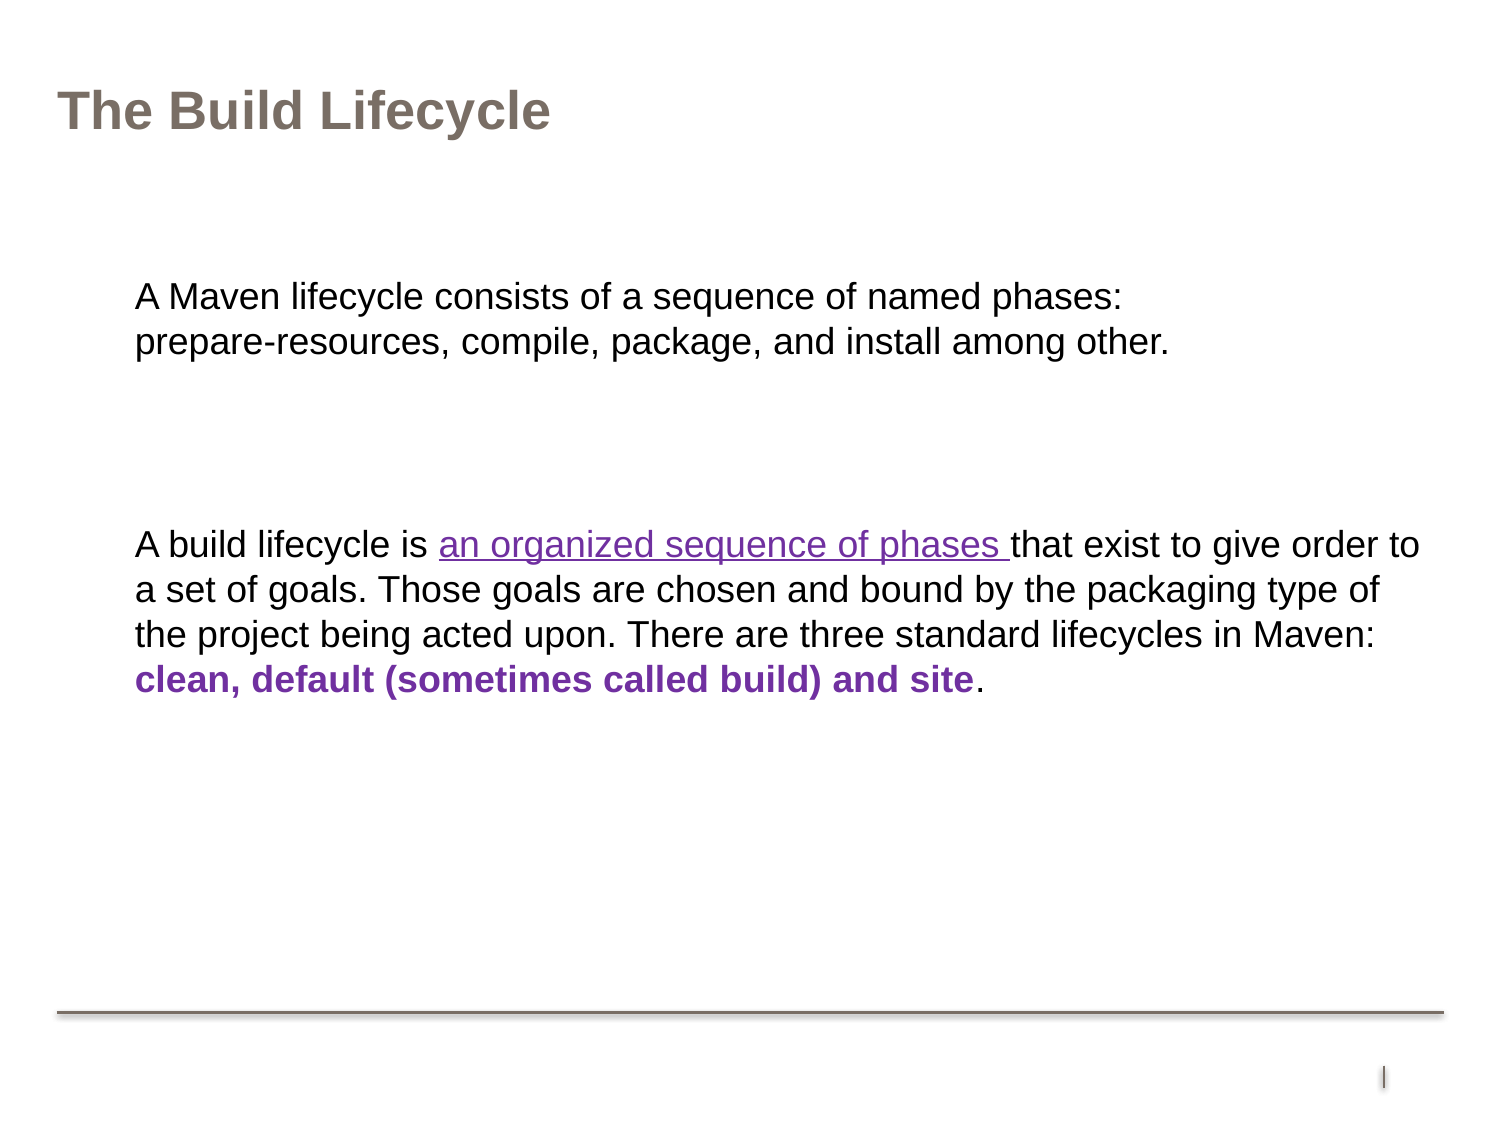

# The Build Lifecycle
A Maven lifecycle consists of a sequence of named phases: prepare-resources, compile, package, and install among other.
A build lifecycle is an organized sequence of phases that exist to give order to a set of goals. Those goals are chosen and bound by the packaging type of the project being acted upon. There are three standard lifecycles in Maven: clean, default (sometimes called build) and site.